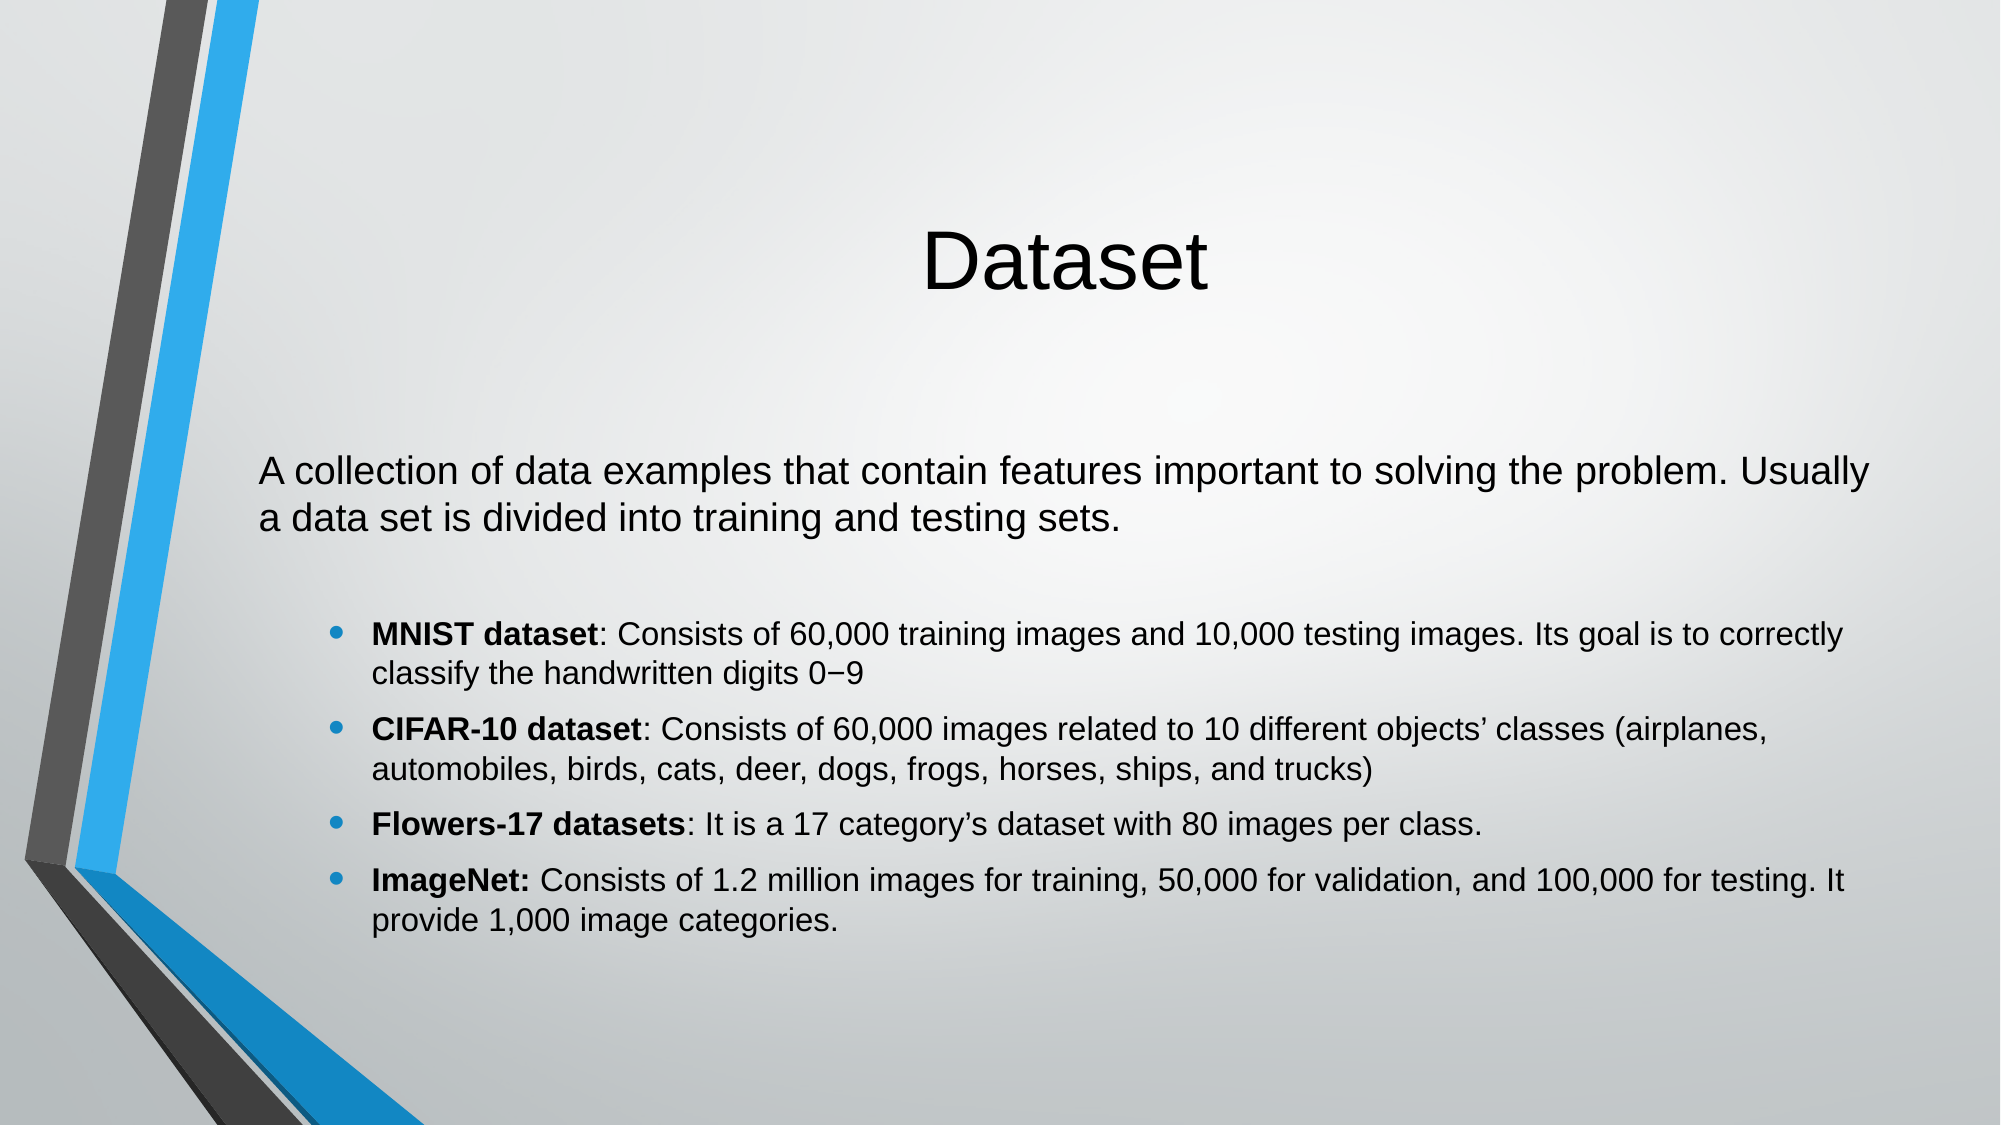

# Dataset
A collection of data examples that contain features important to solving the problem. Usually a data set is divided into training and testing sets.

MNIST dataset: Consists of 60,000 training images and 10,000 testing images. Its goal is to correctly classify the handwritten digits 0−9
CIFAR-10 dataset: Consists of 60,000 images related to 10 different objects’ classes (airplanes, automobiles, birds, cats, deer, dogs, frogs, horses, ships, and trucks)
Flowers-17 datasets: It is a 17 category’s dataset with 80 images per class.
ImageNet: Consists of 1.2 million images for training, 50,000 for validation, and 100,000 for testing. It provide 1,000 image categories.